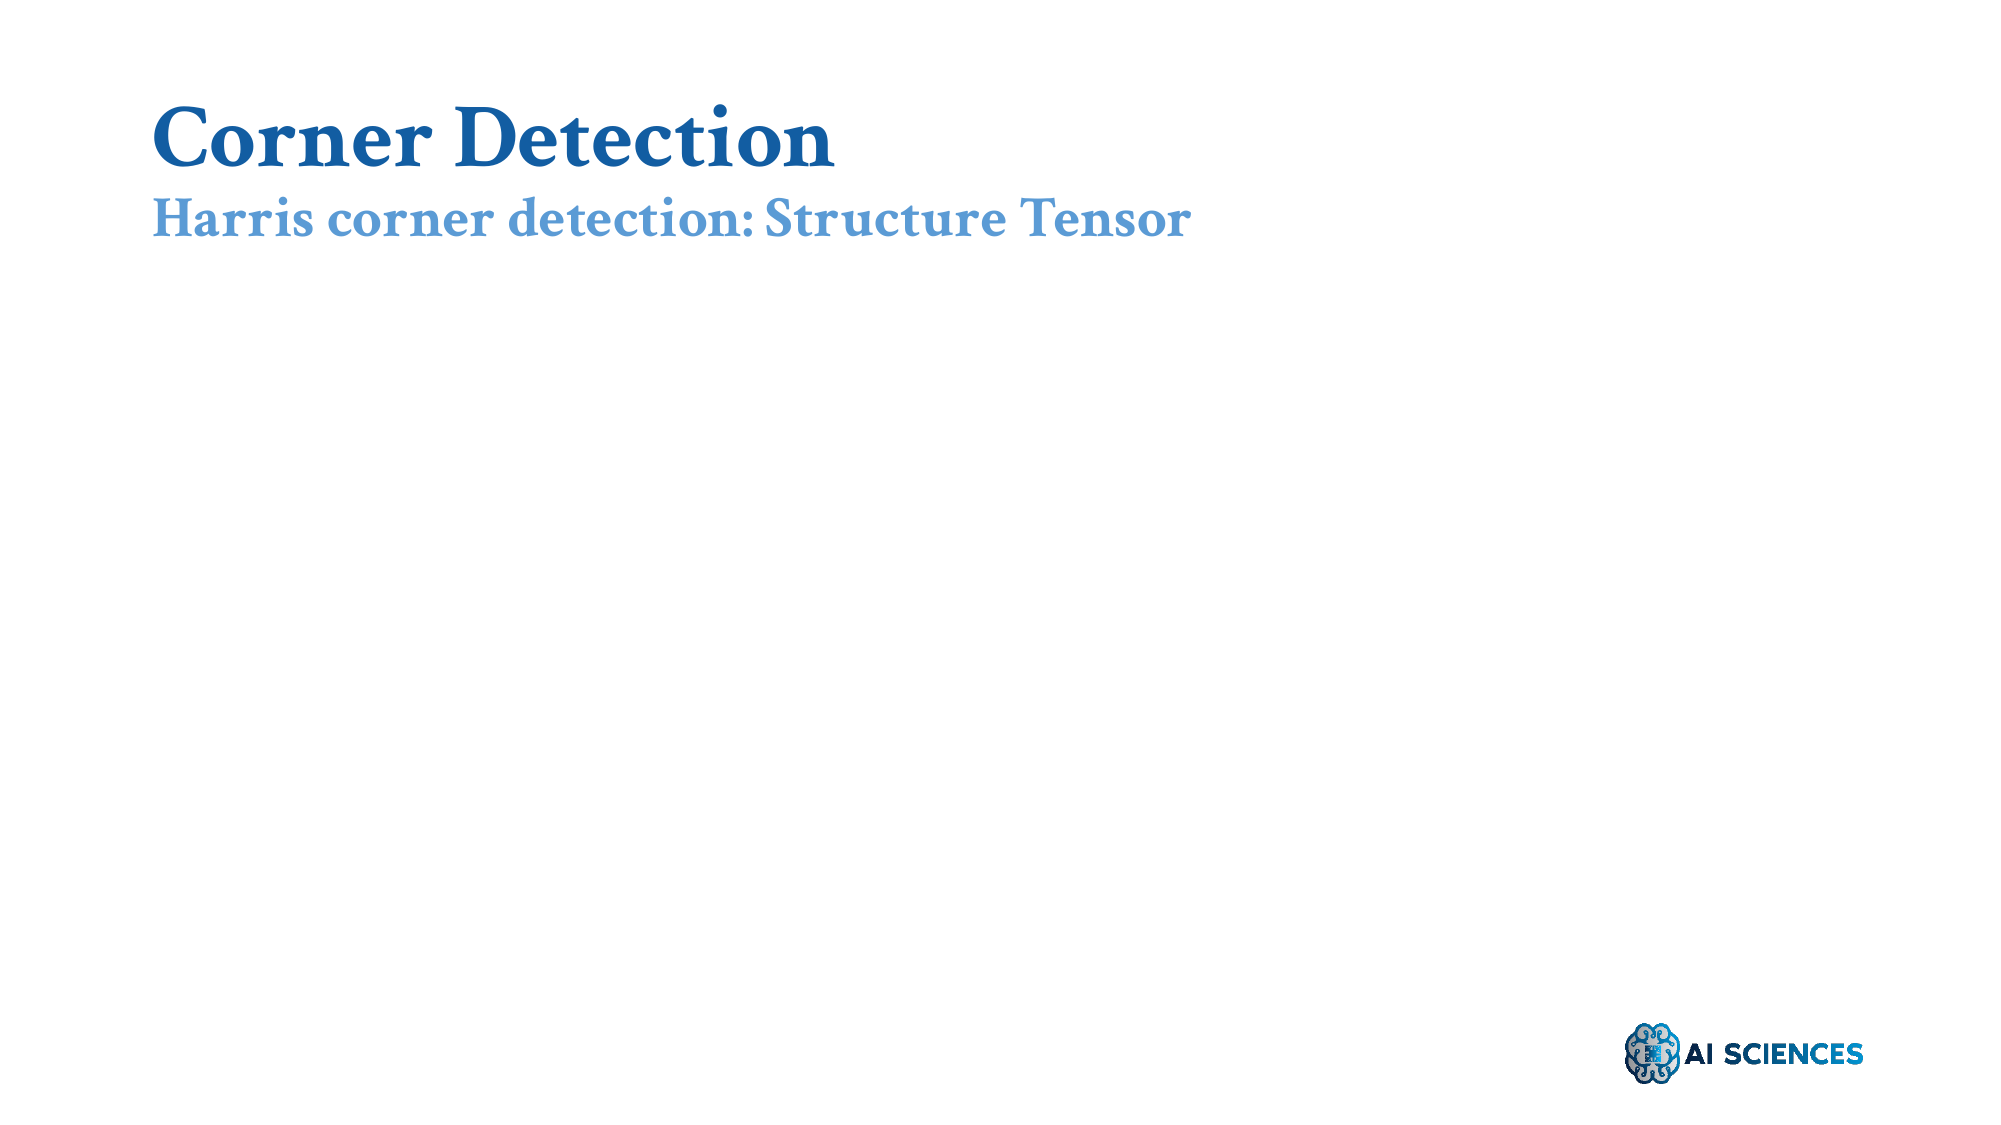

# Corner Detection Harris corner detection: Structure Tensor